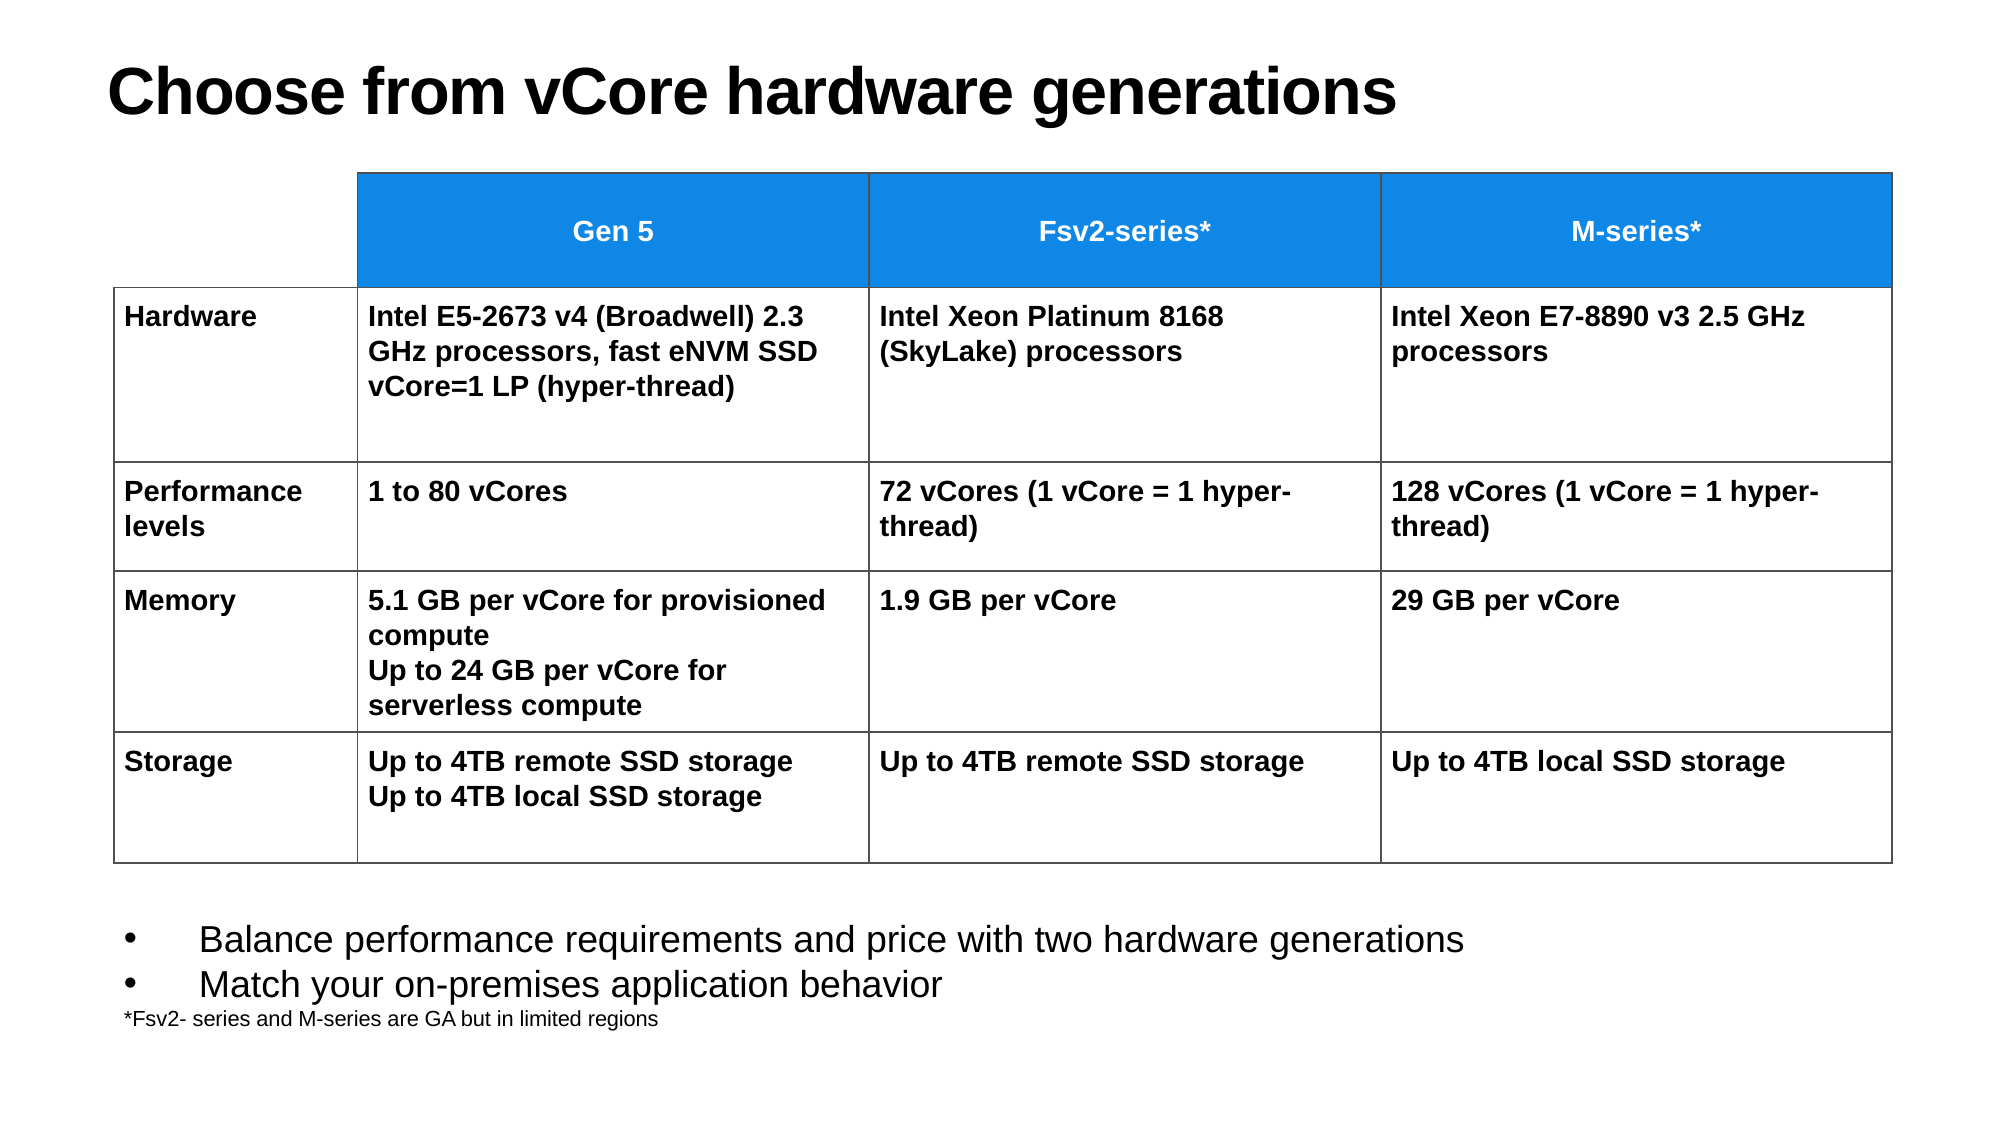

# Choose from vCore hardware generations
|  | Gen 5 | Fsv2-series\* | M-series\* |
| --- | --- | --- | --- |
| Hardware | Intel E5-2673 v4 (Broadwell) 2.3 GHz processors, fast eNVM SSD vCore=1 LP (hyper-thread) | Intel Xeon Platinum 8168 (SkyLake) processors | Intel Xeon E7-8890 v3 2.5 GHz processors |
| Performance levels | 1 to 80 vCores | 72 vCores (1 vCore = 1 hyper-thread) | 128 vCores (1 vCore = 1 hyper-thread) |
| Memory | 5.1 GB per vCore for provisioned compute Up to 24 GB per vCore for serverless compute | 1.9 GB per vCore | 29 GB per vCore |
| Storage | Up to 4TB remote SSD storage Up to 4TB local SSD storage | Up to 4TB remote SSD storage | Up to 4TB local SSD storage |
Balance performance requirements and price with two hardware generations
Match your on-premises application behavior
*Fsv2- series and M-series are GA but in limited regions